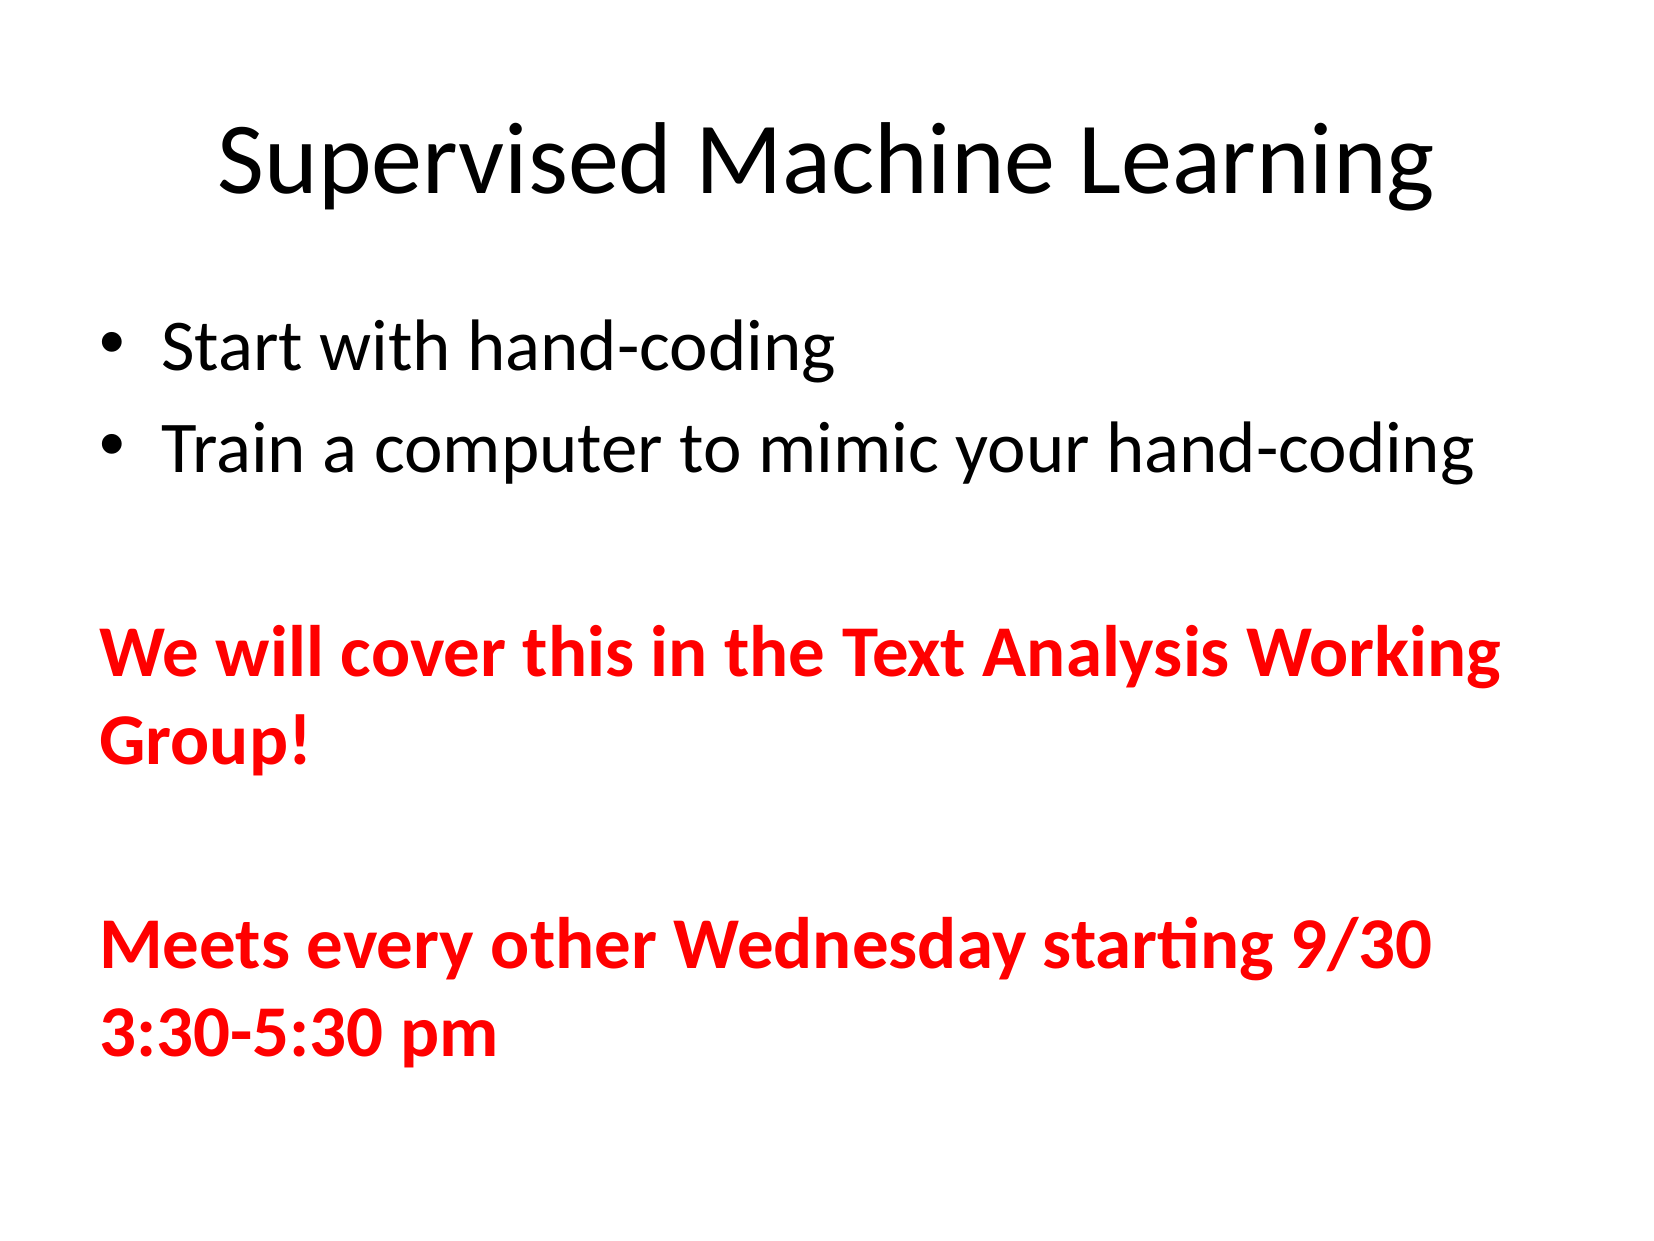

# Supervised Machine Learning
Start with hand-coding
Train a computer to mimic your hand-coding

We will cover this in the Text Analysis Working Group!

Meets every other Wednesday starting 9/30 3:30-5:30 pm